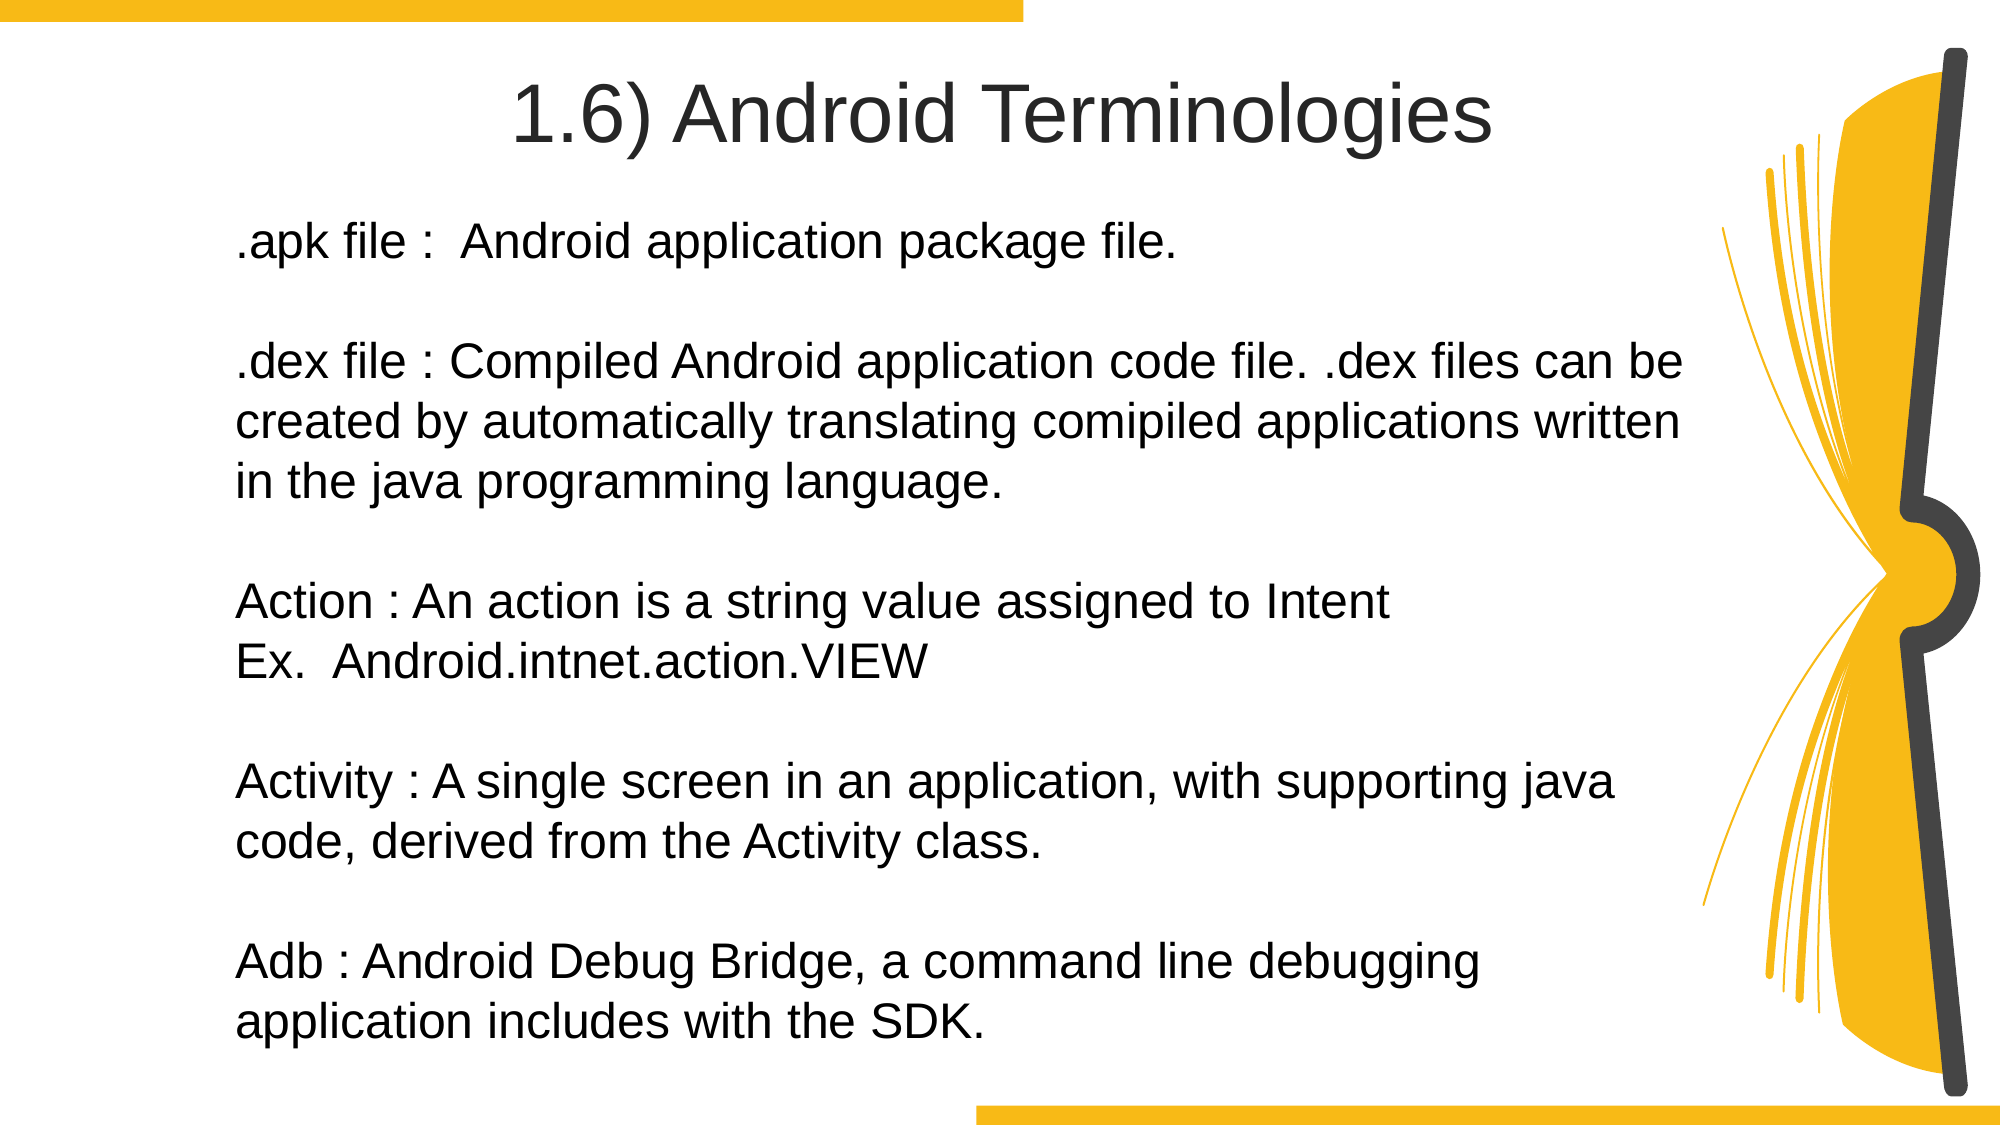

1.6) Android Terminologies
.apk file :  Android application package file.

.dex file : Compiled Android application code file. .dex files can be created by automatically translating comipiled applications written in the java programming language.

Action : An action is a string value assigned to Intent
Ex.  Android.intnet.action.VIEW

Activity : A single screen in an application, with supporting java code, derived from the Activity class.

Adb : Android Debug Bridge, a command line debugging application includes with the SDK.